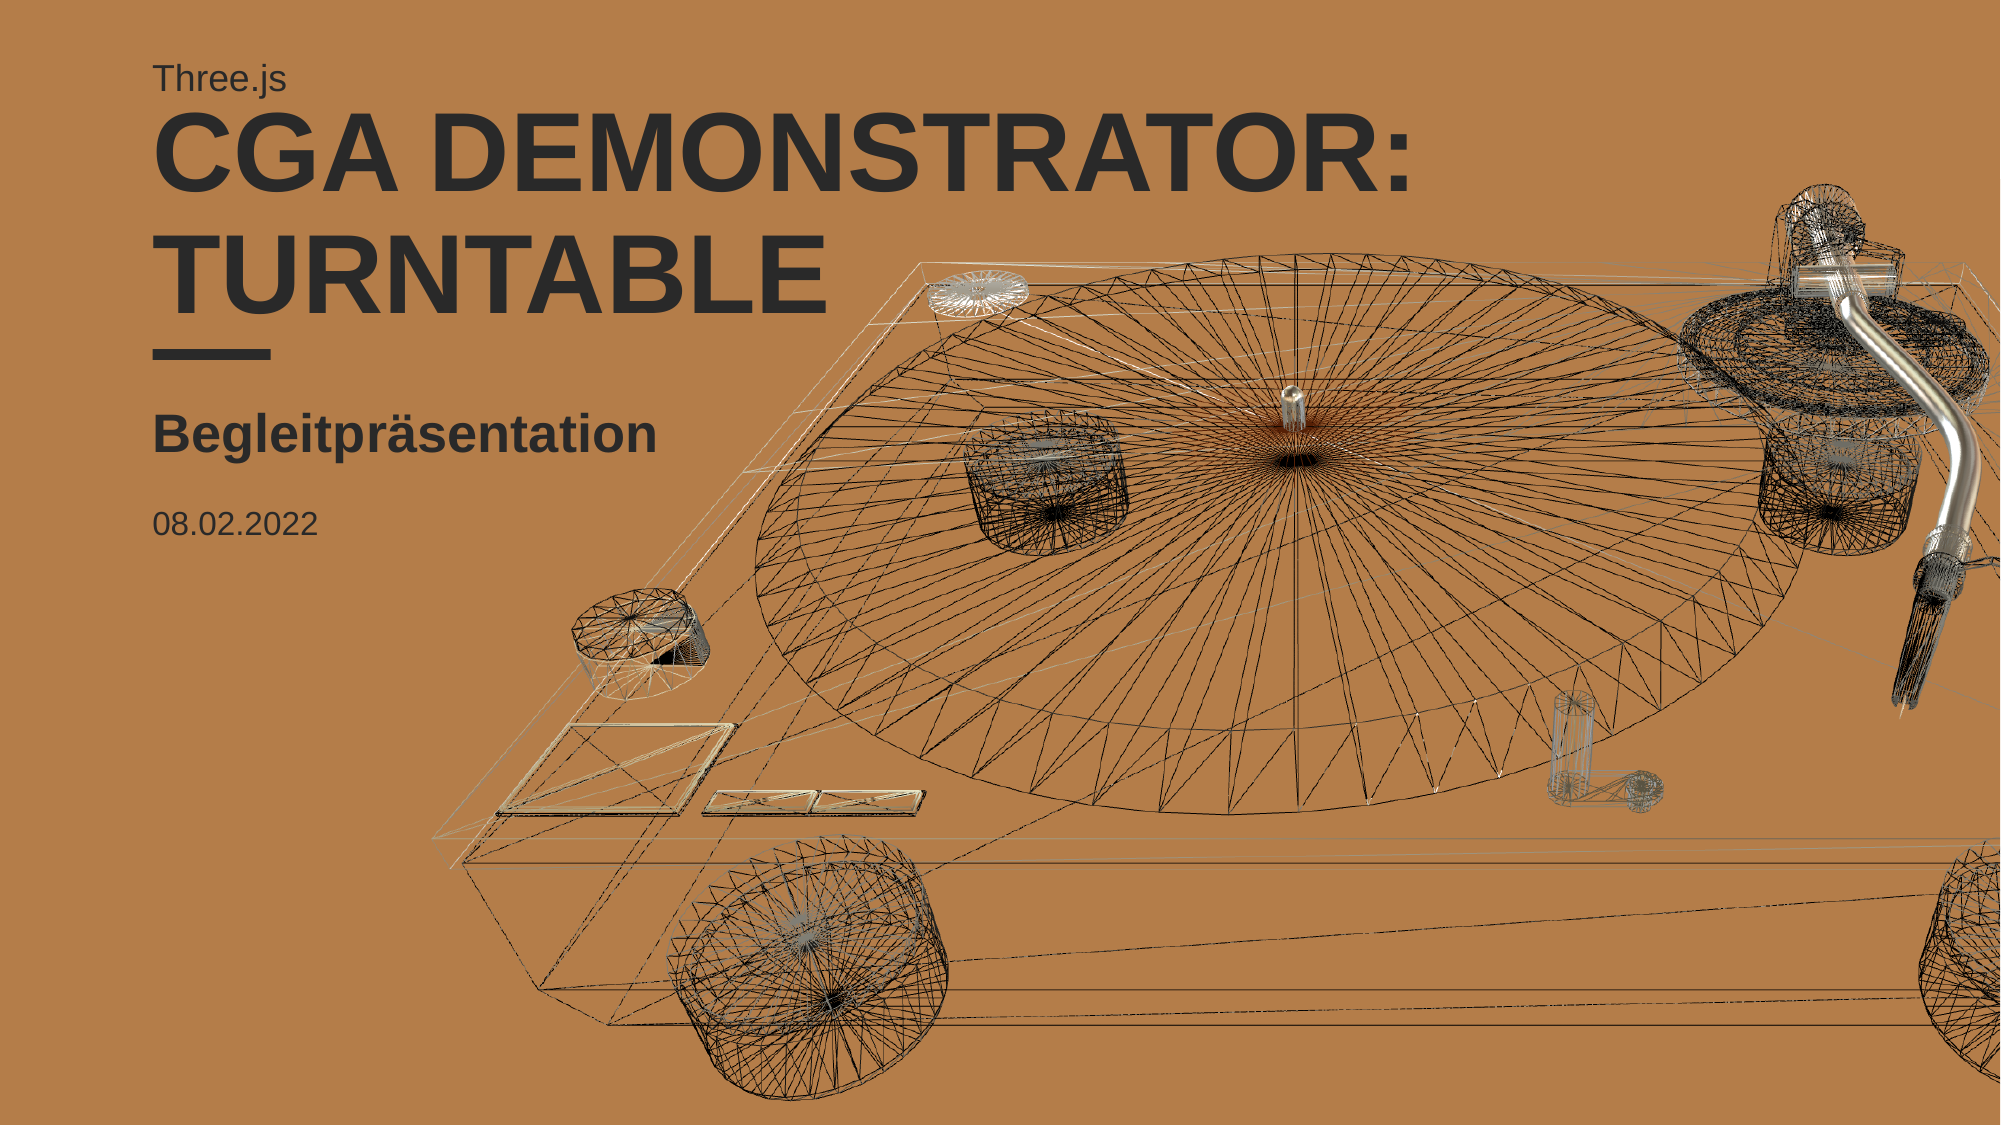

Three.js
# CGA DEMONSTRATOR: TURNTABLE
Begleitpräsentation

08.02.2022